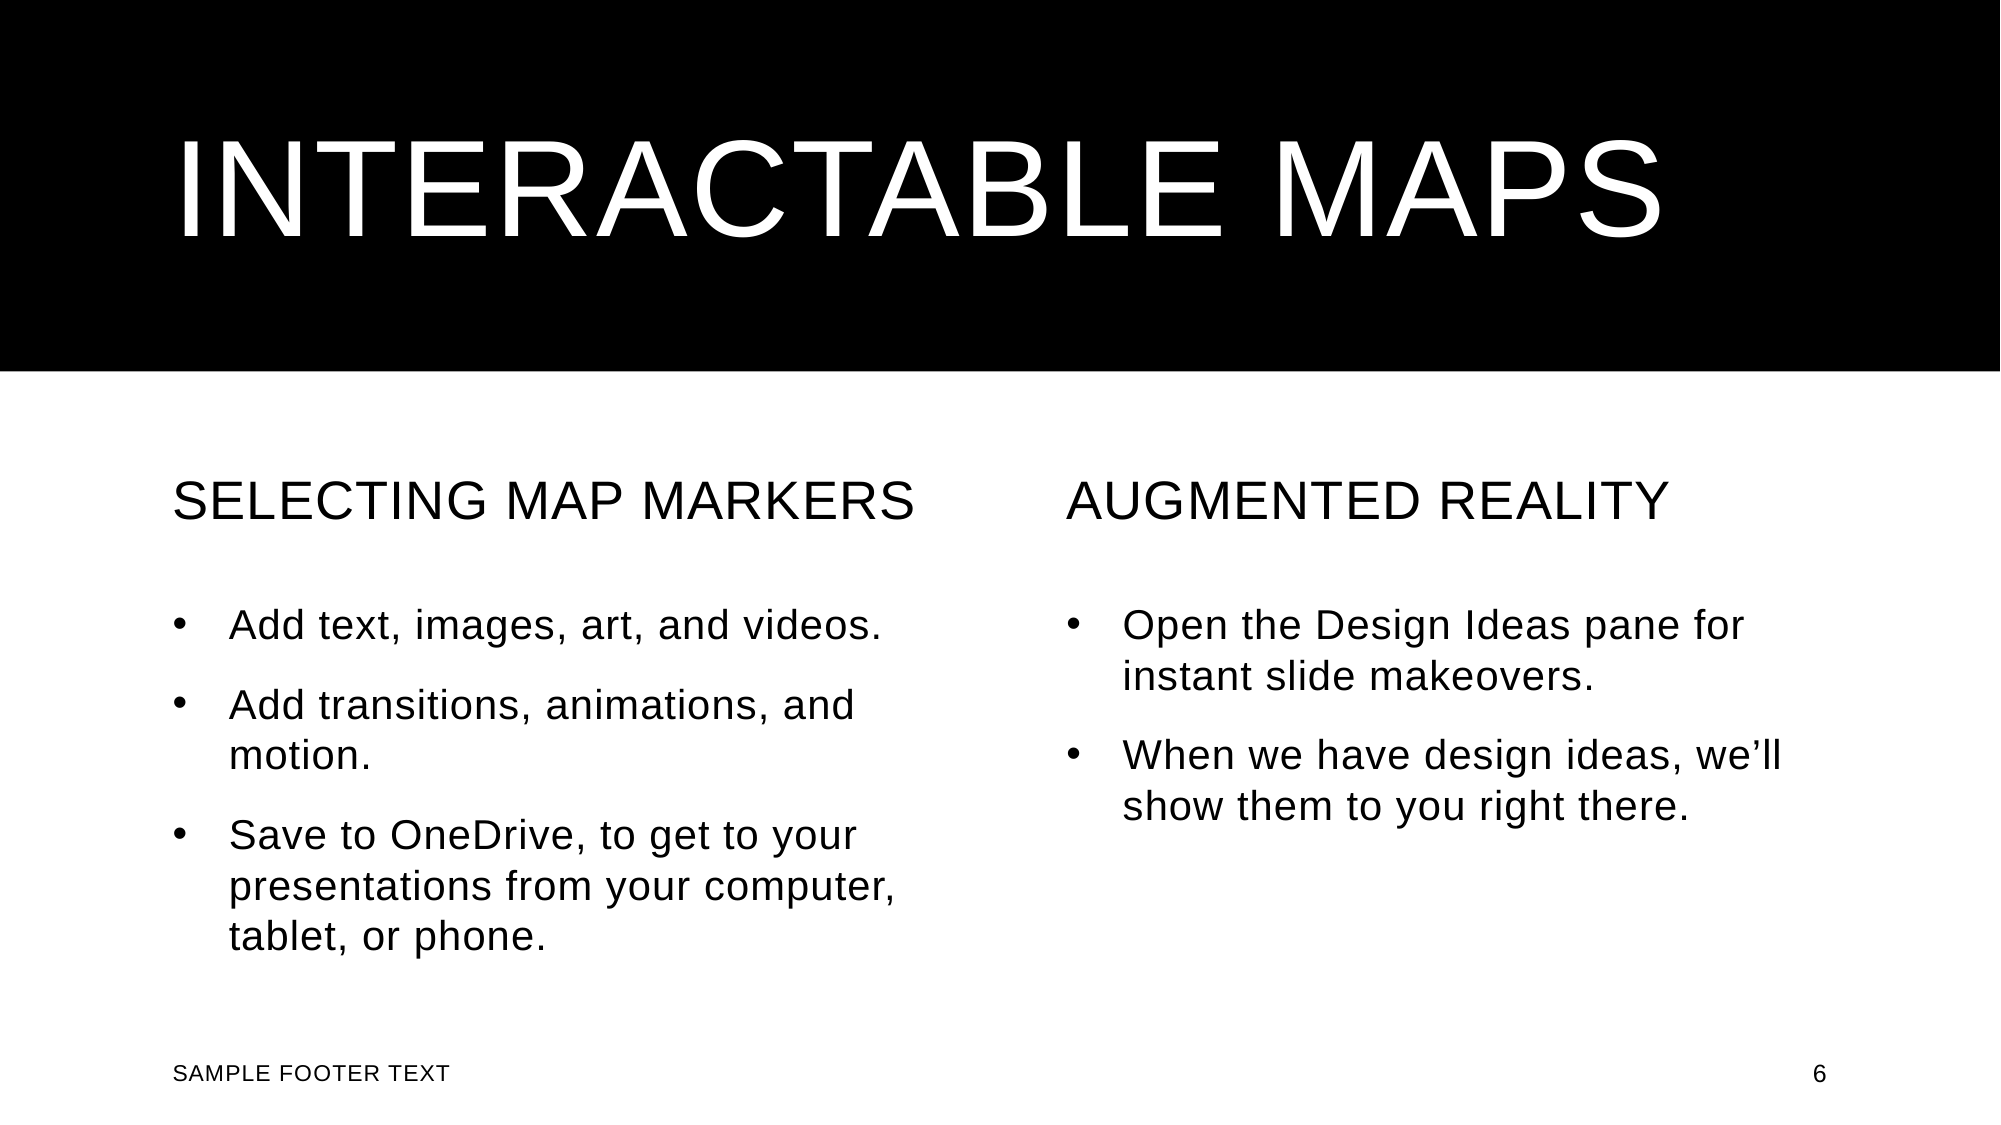

# Interactable Maps
Selecting map markers
Augmented Reality
Add text, images, art, and videos.
Add transitions, animations, and motion.
Save to OneDrive, to get to your presentations from your computer, tablet, or phone.
Open the Design Ideas pane for instant slide makeovers.
When we have design ideas, we’ll show them to you right there.
Sample Footer Text
6